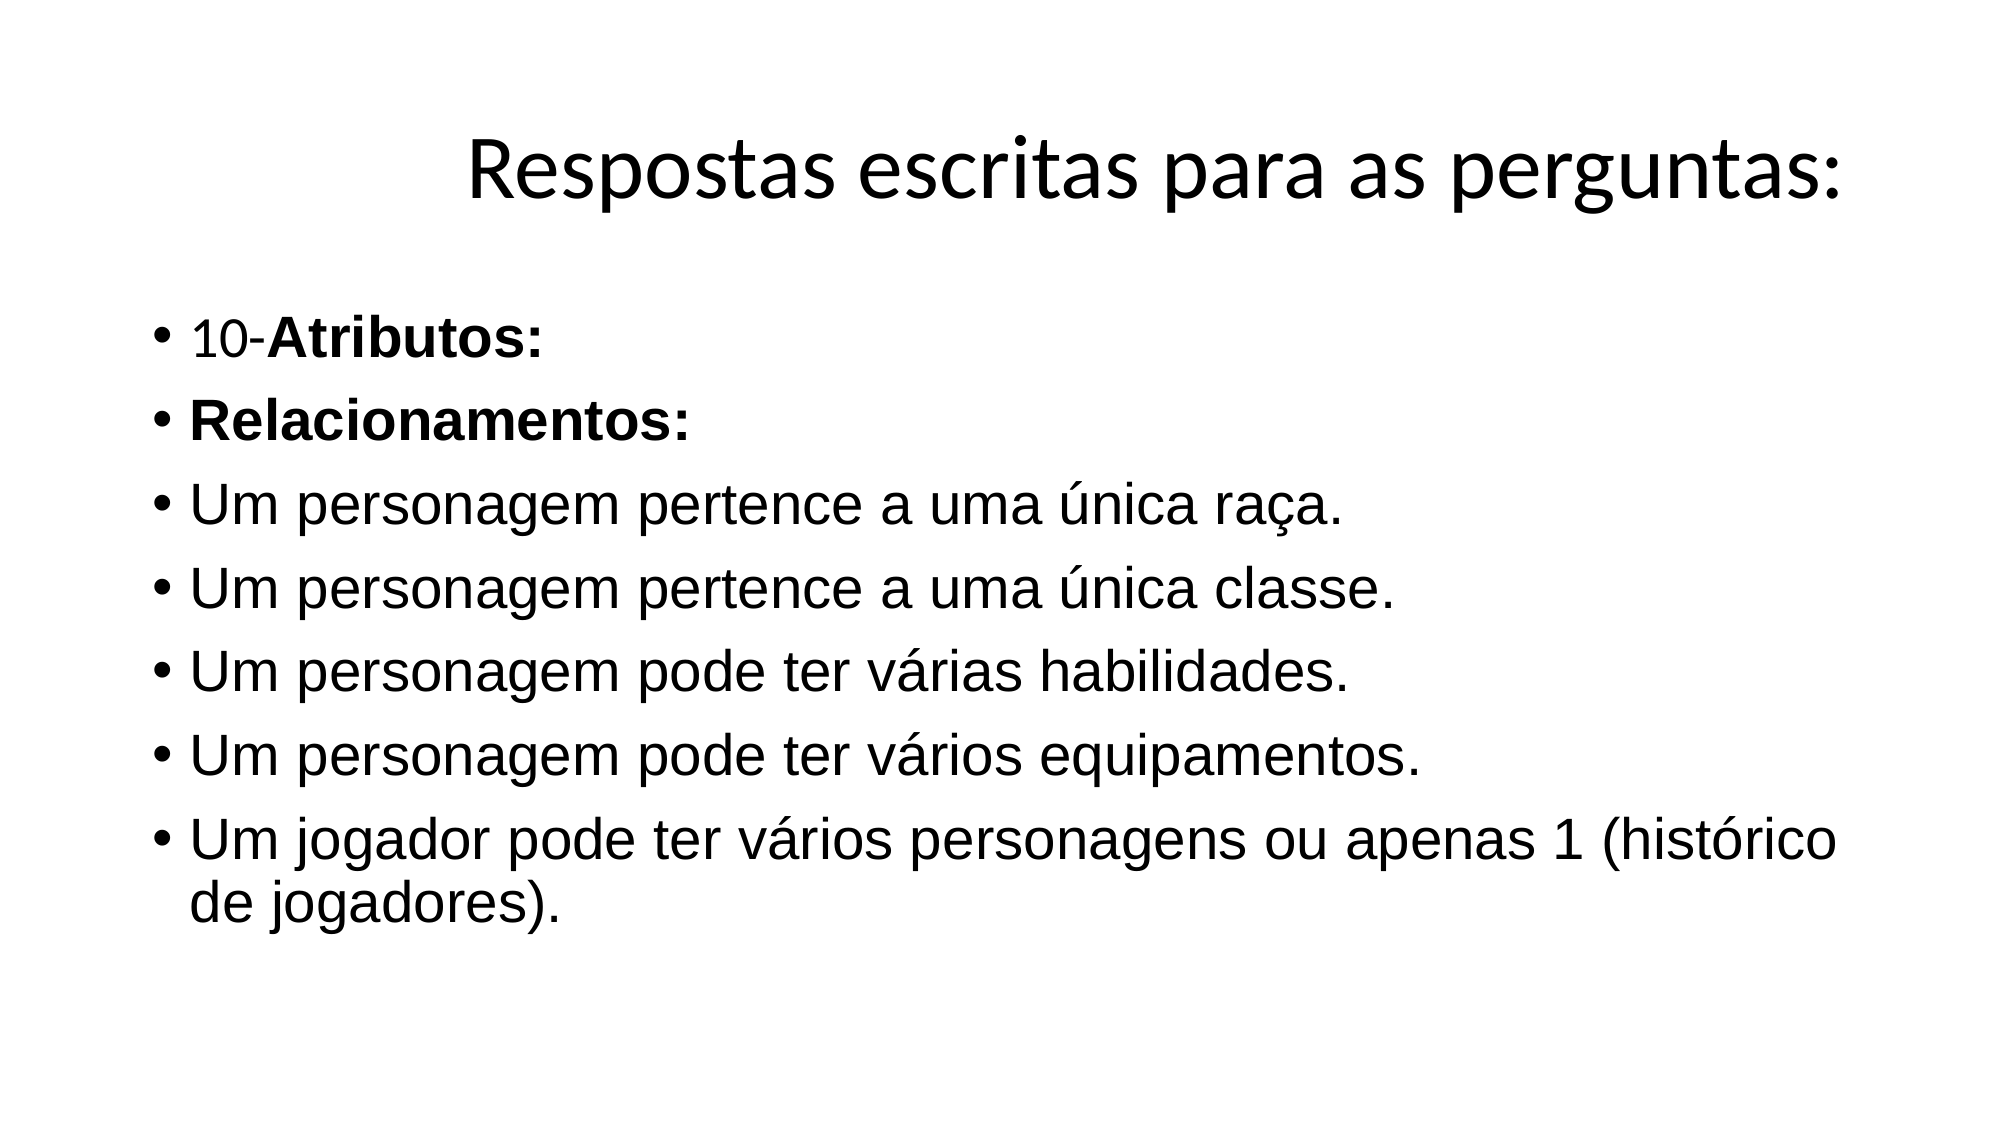

# Respostas escritas para as perguntas:
10-Atributos:
Relacionamentos:
Um personagem pertence a uma única raça.
Um personagem pertence a uma única classe.
Um personagem pode ter várias habilidades.
Um personagem pode ter vários equipamentos.
Um jogador pode ter vários personagens ou apenas 1 (histórico de jogadores).